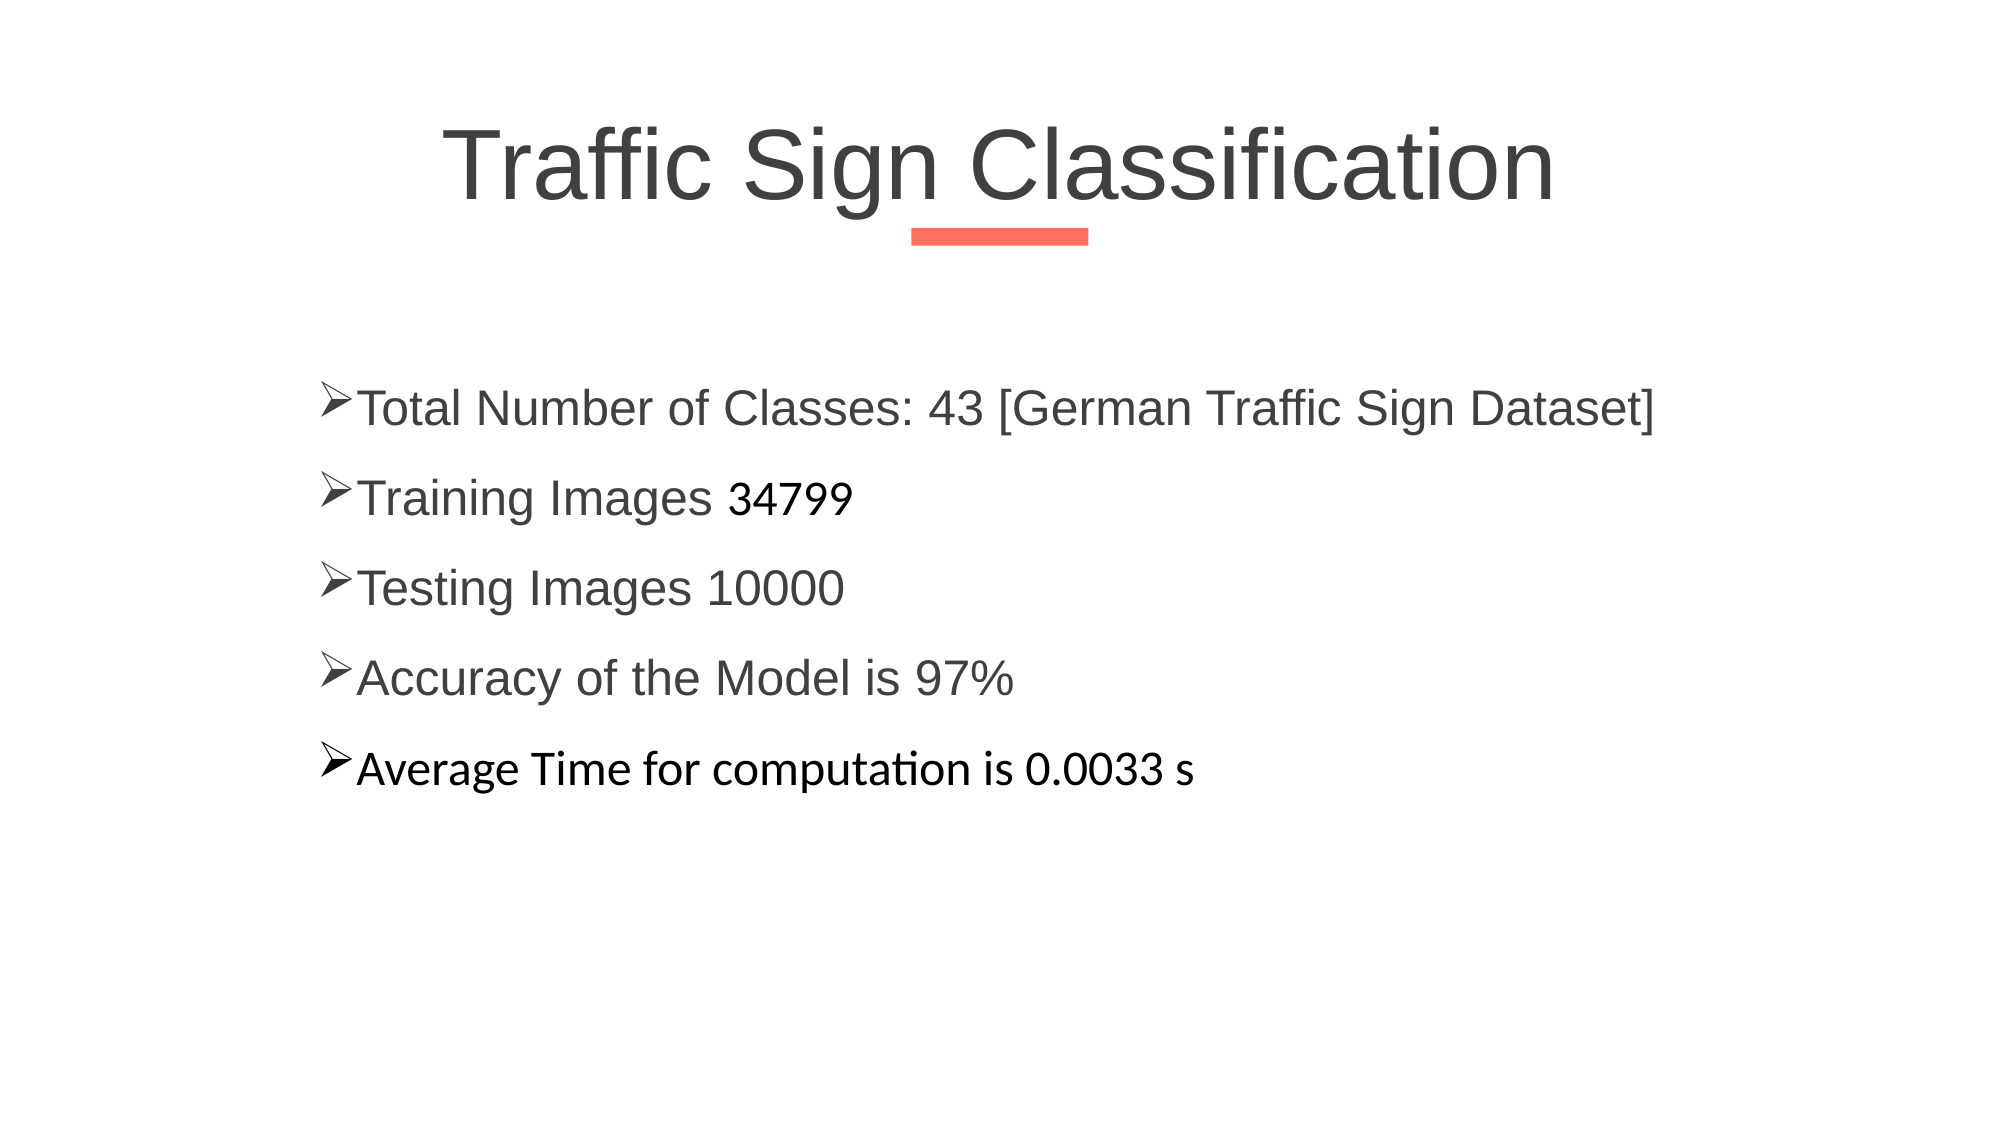

Traffic Sign Classification

Total Number of Classes: 43 [German Traffic Sign Dataset]
Training Images 34799
Testing Images 10000
Accuracy of the Model is 97%
Average Time for computation is 0.0033 s